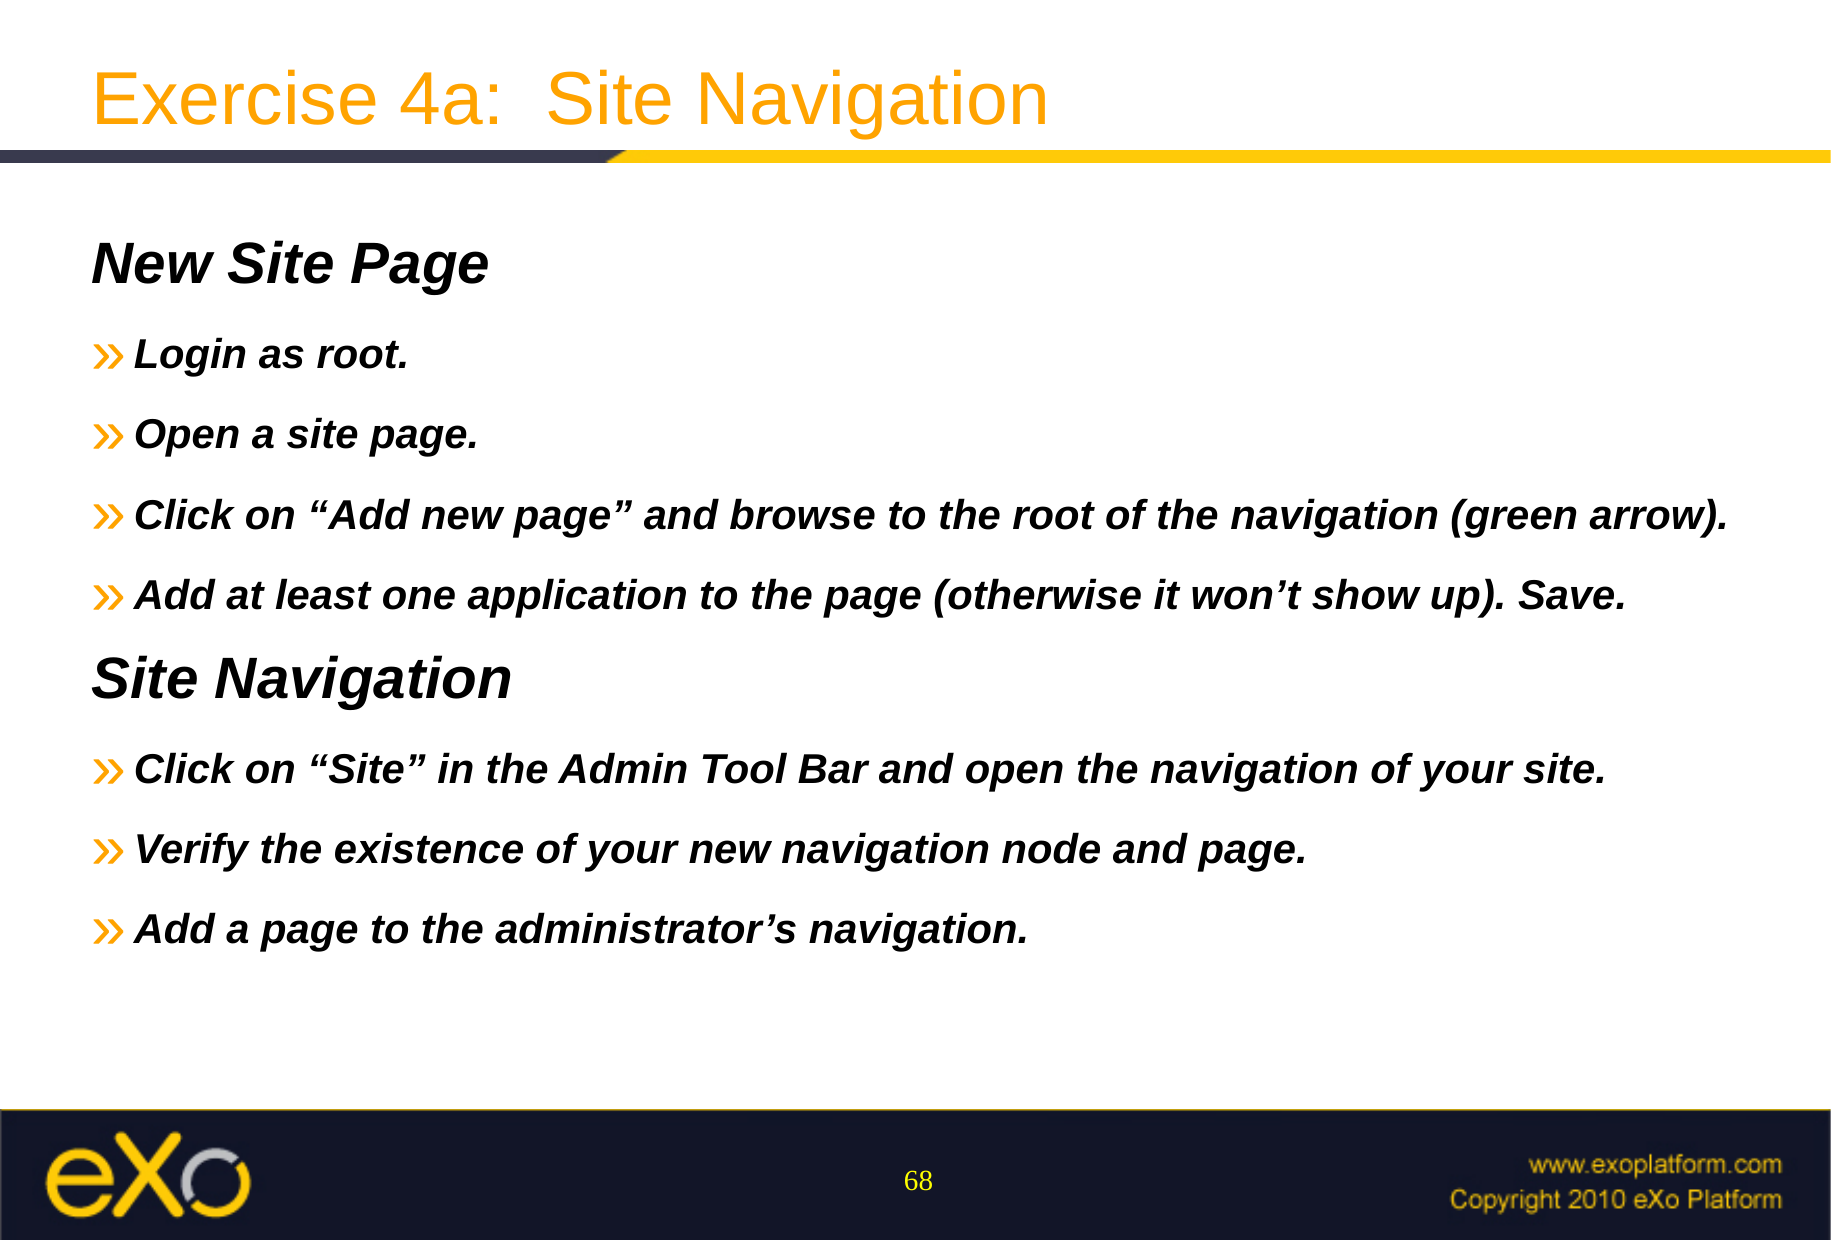

Exercise 4a:  Site Navigation
New Site Page
Login as root.
Open a site page.
Click on “Add new page” and browse to the root of the navigation (green arrow).
Add at least one application to the page (otherwise it won’t show up). Save.
Site Navigation
Click on “Site” in the Admin Tool Bar and open the navigation of your site.
Verify the existence of your new navigation node and page.
Add a page to the administrator’s navigation.